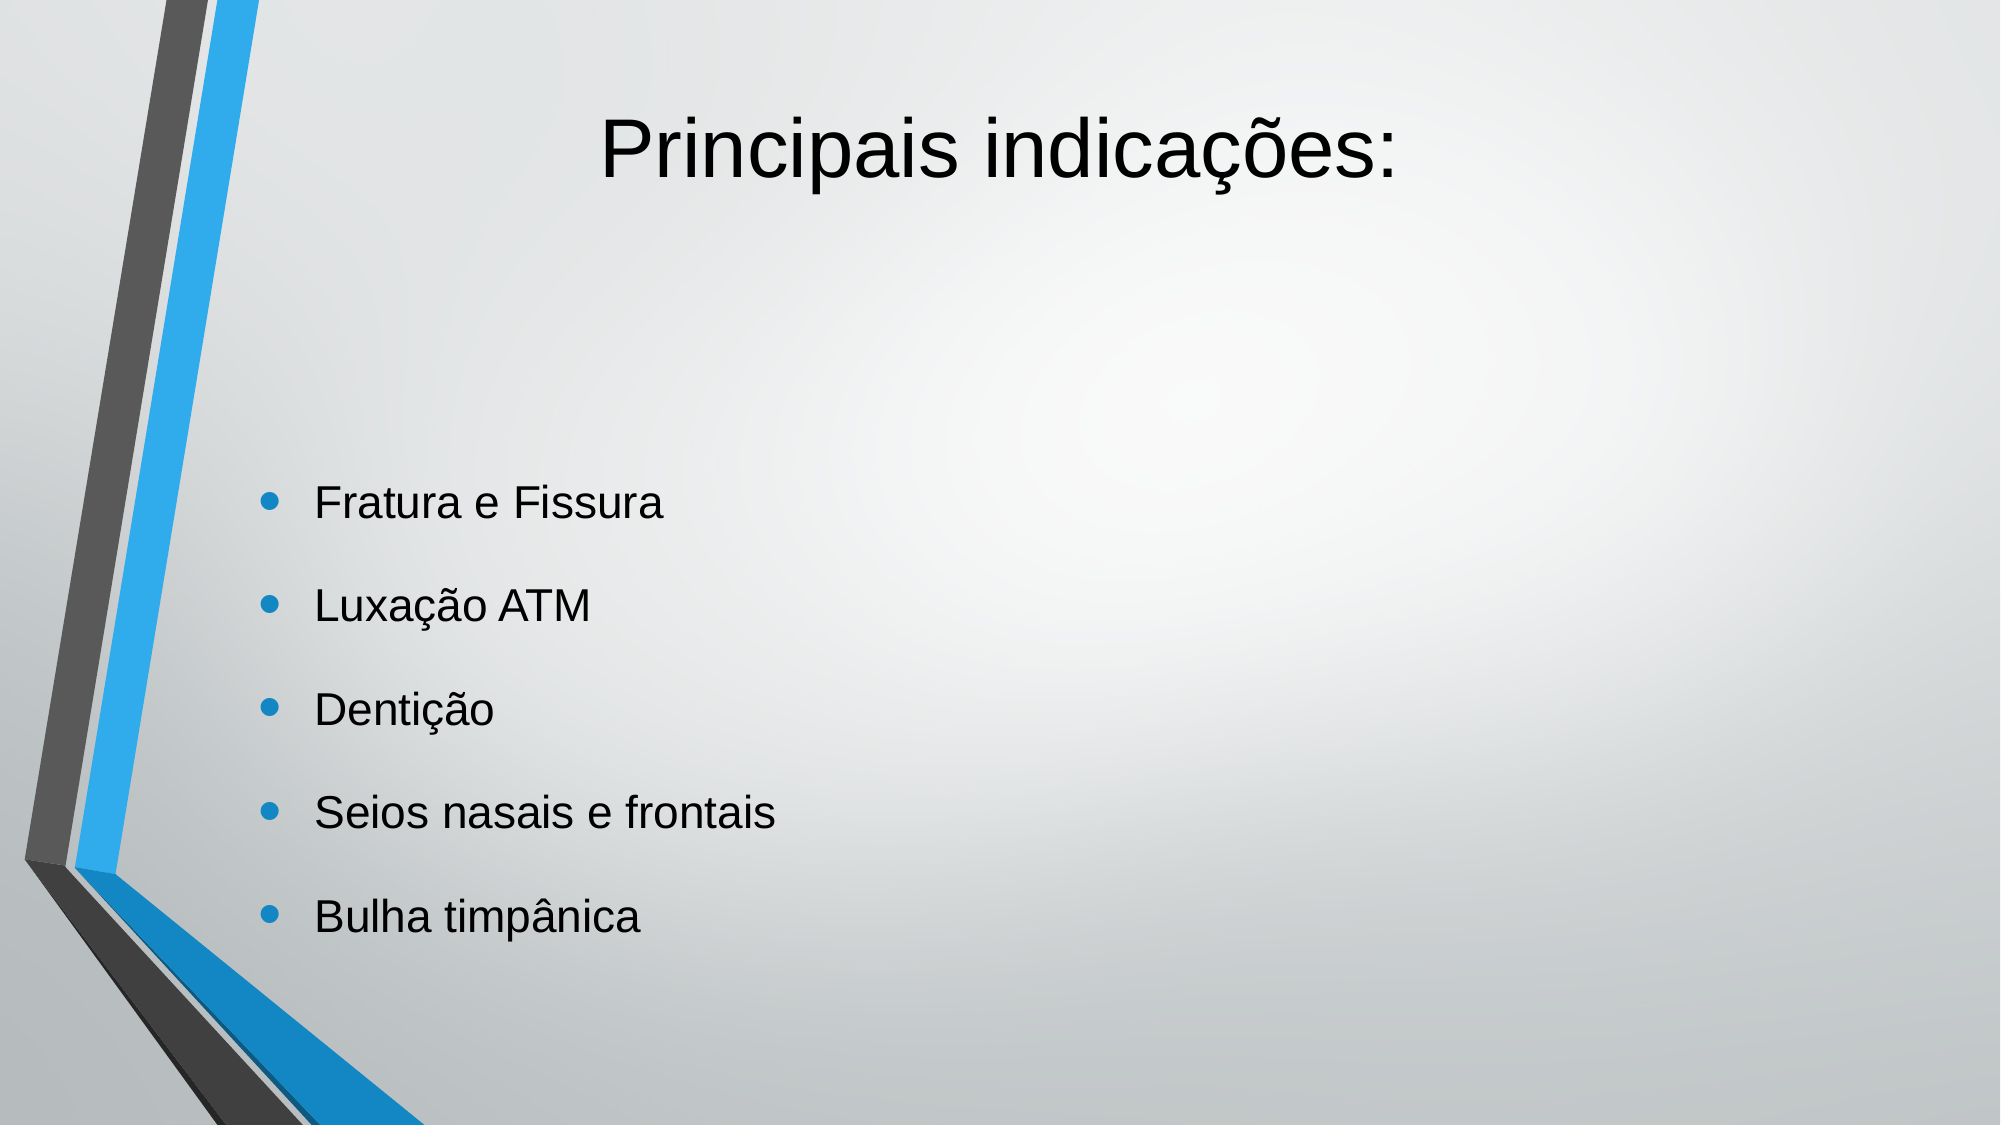

# Principais indicações:
Fratura e Fissura
Luxação ATM
Dentição
Seios nasais e frontais
Bulha timpânica